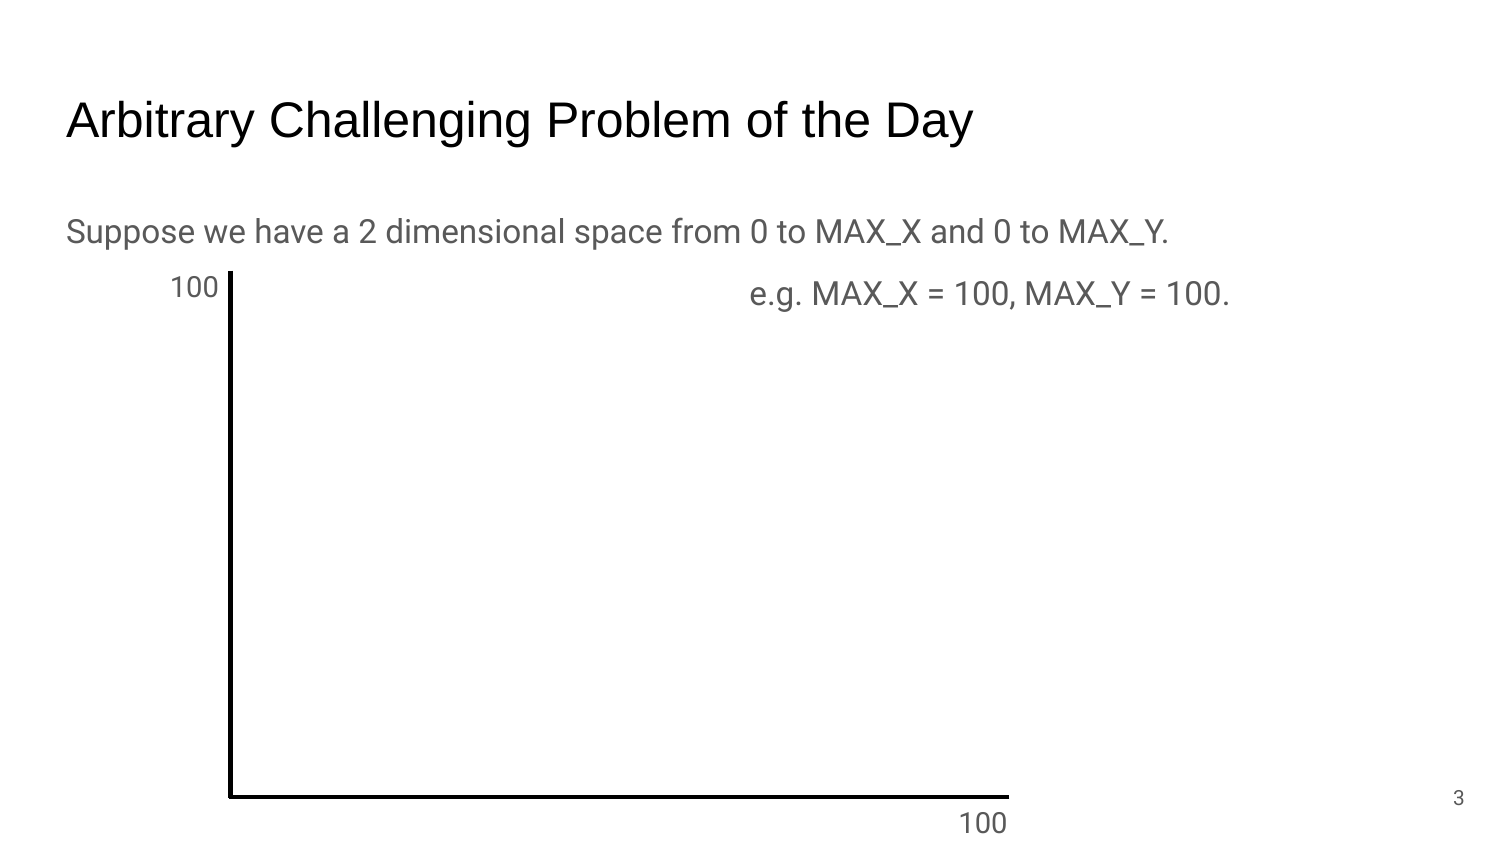

# Arbitrary Challenging Problem of the Day
Suppose we have a 2 dimensional space from 0 to MAX_X and 0 to MAX_Y.
 e.g. MAX_X = 100, MAX_Y = 100.
100
3
100